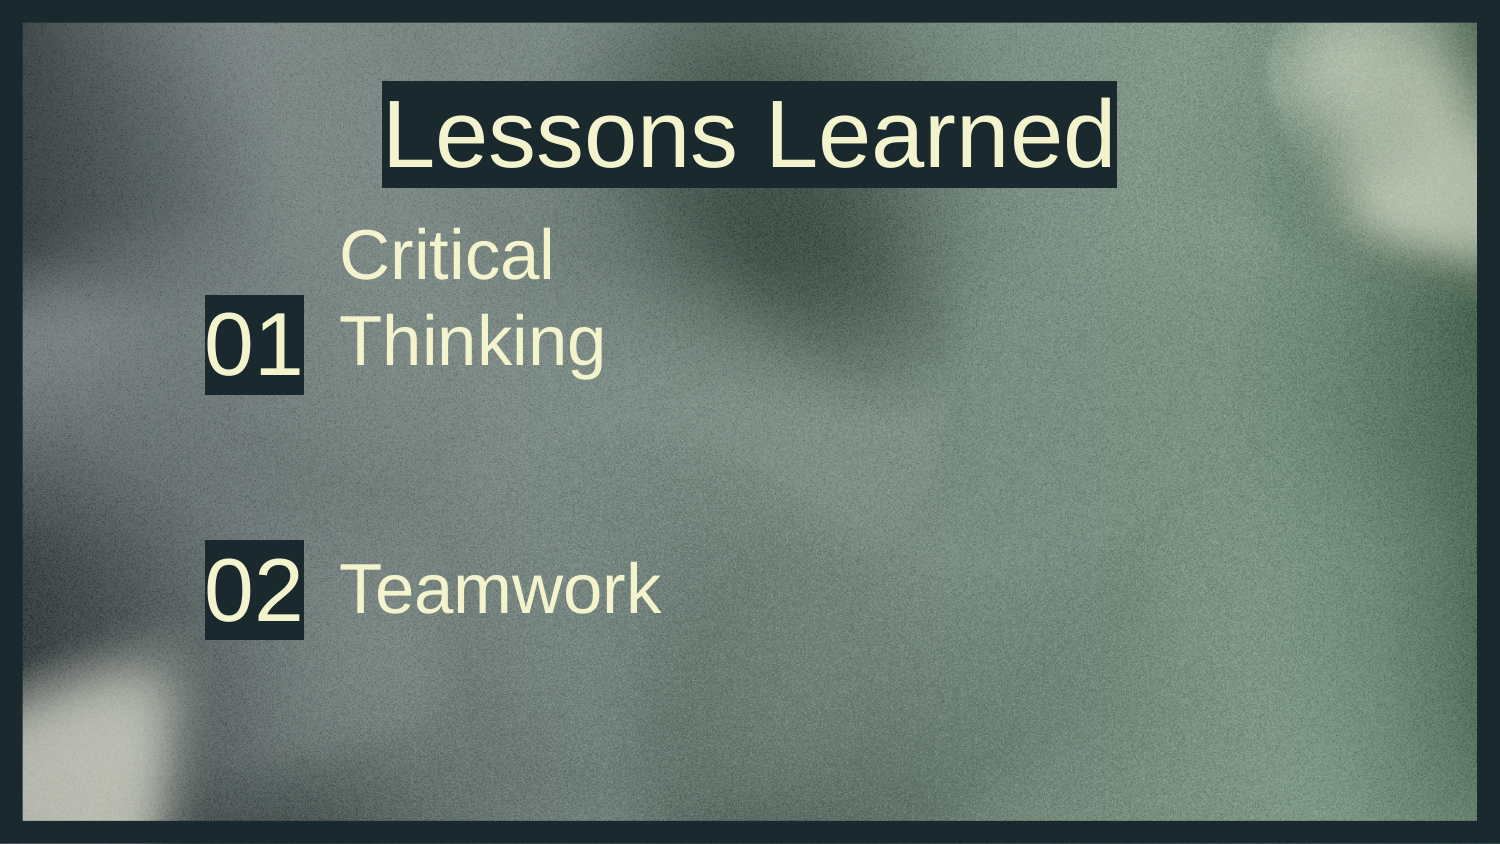

Lessons Learned
# 01
Critical Thinking
02
Teamwork